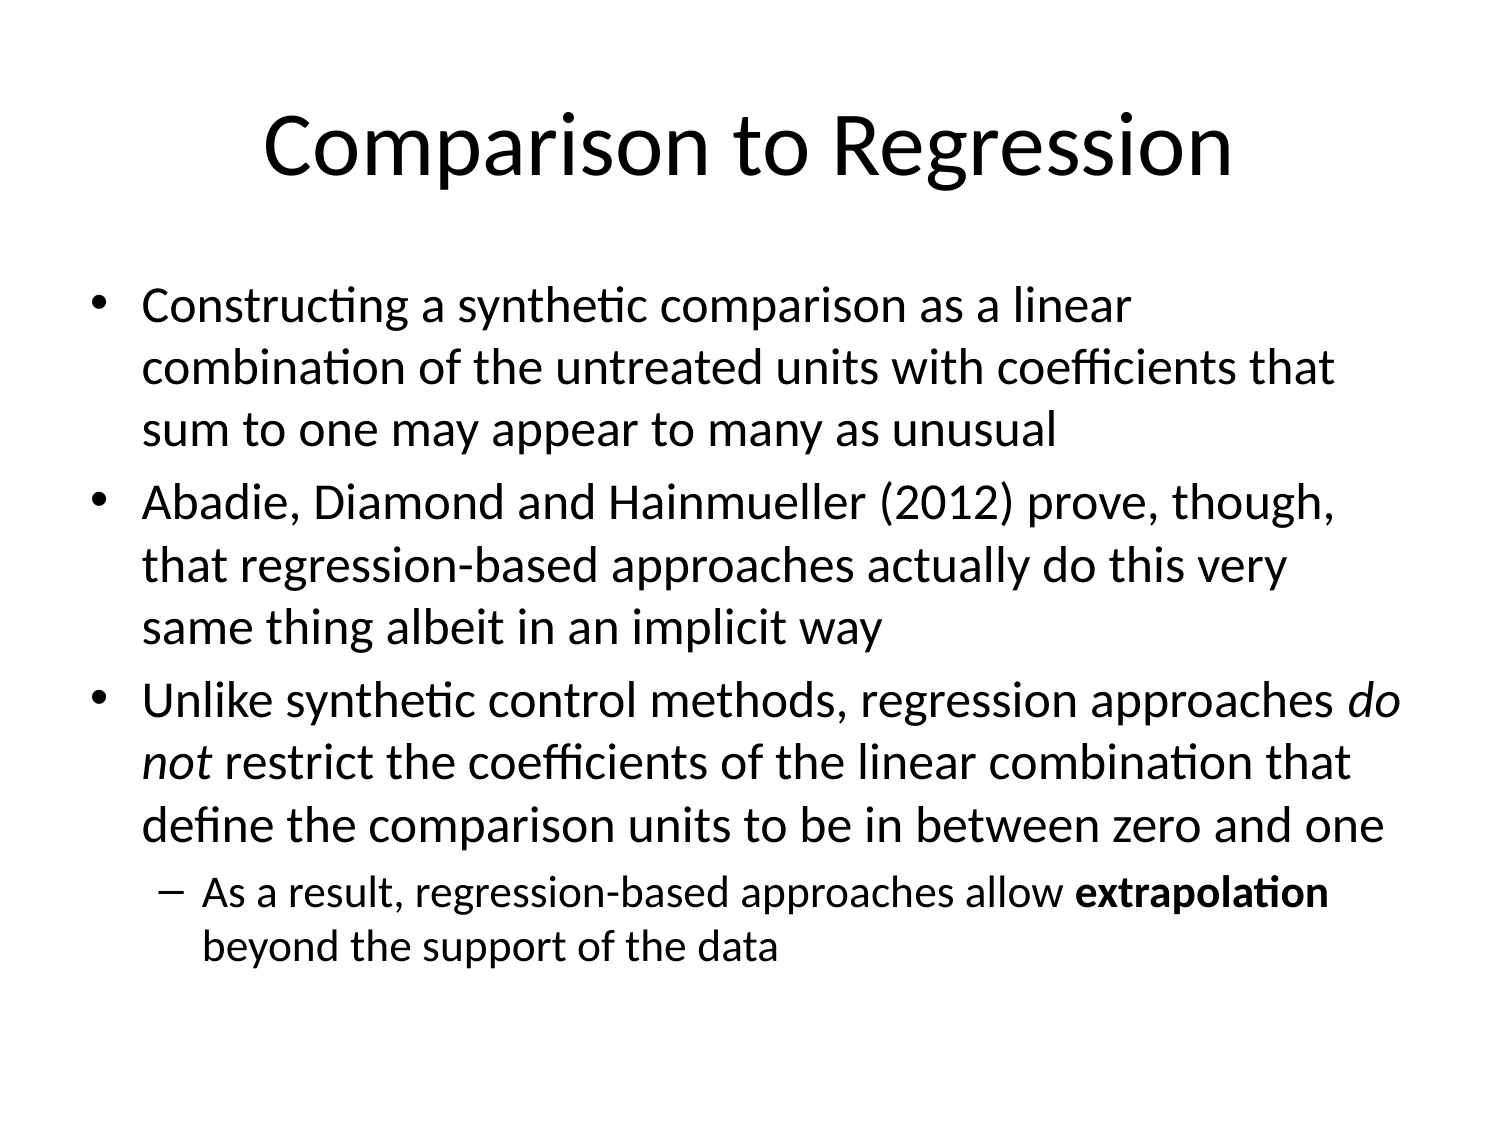

# Comparison to Regression
Constructing a synthetic comparison as a linear combination of the untreated units with coefficients that sum to one may appear to many as unusual
Abadie, Diamond and Hainmueller (2012) prove, though, that regression-based approaches actually do this very same thing albeit in an implicit way
Unlike synthetic control methods, regression approaches do not restrict the coefficients of the linear combination that define the comparison units to be in between zero and one
As a result, regression-based approaches allow extrapolation beyond the support of the data